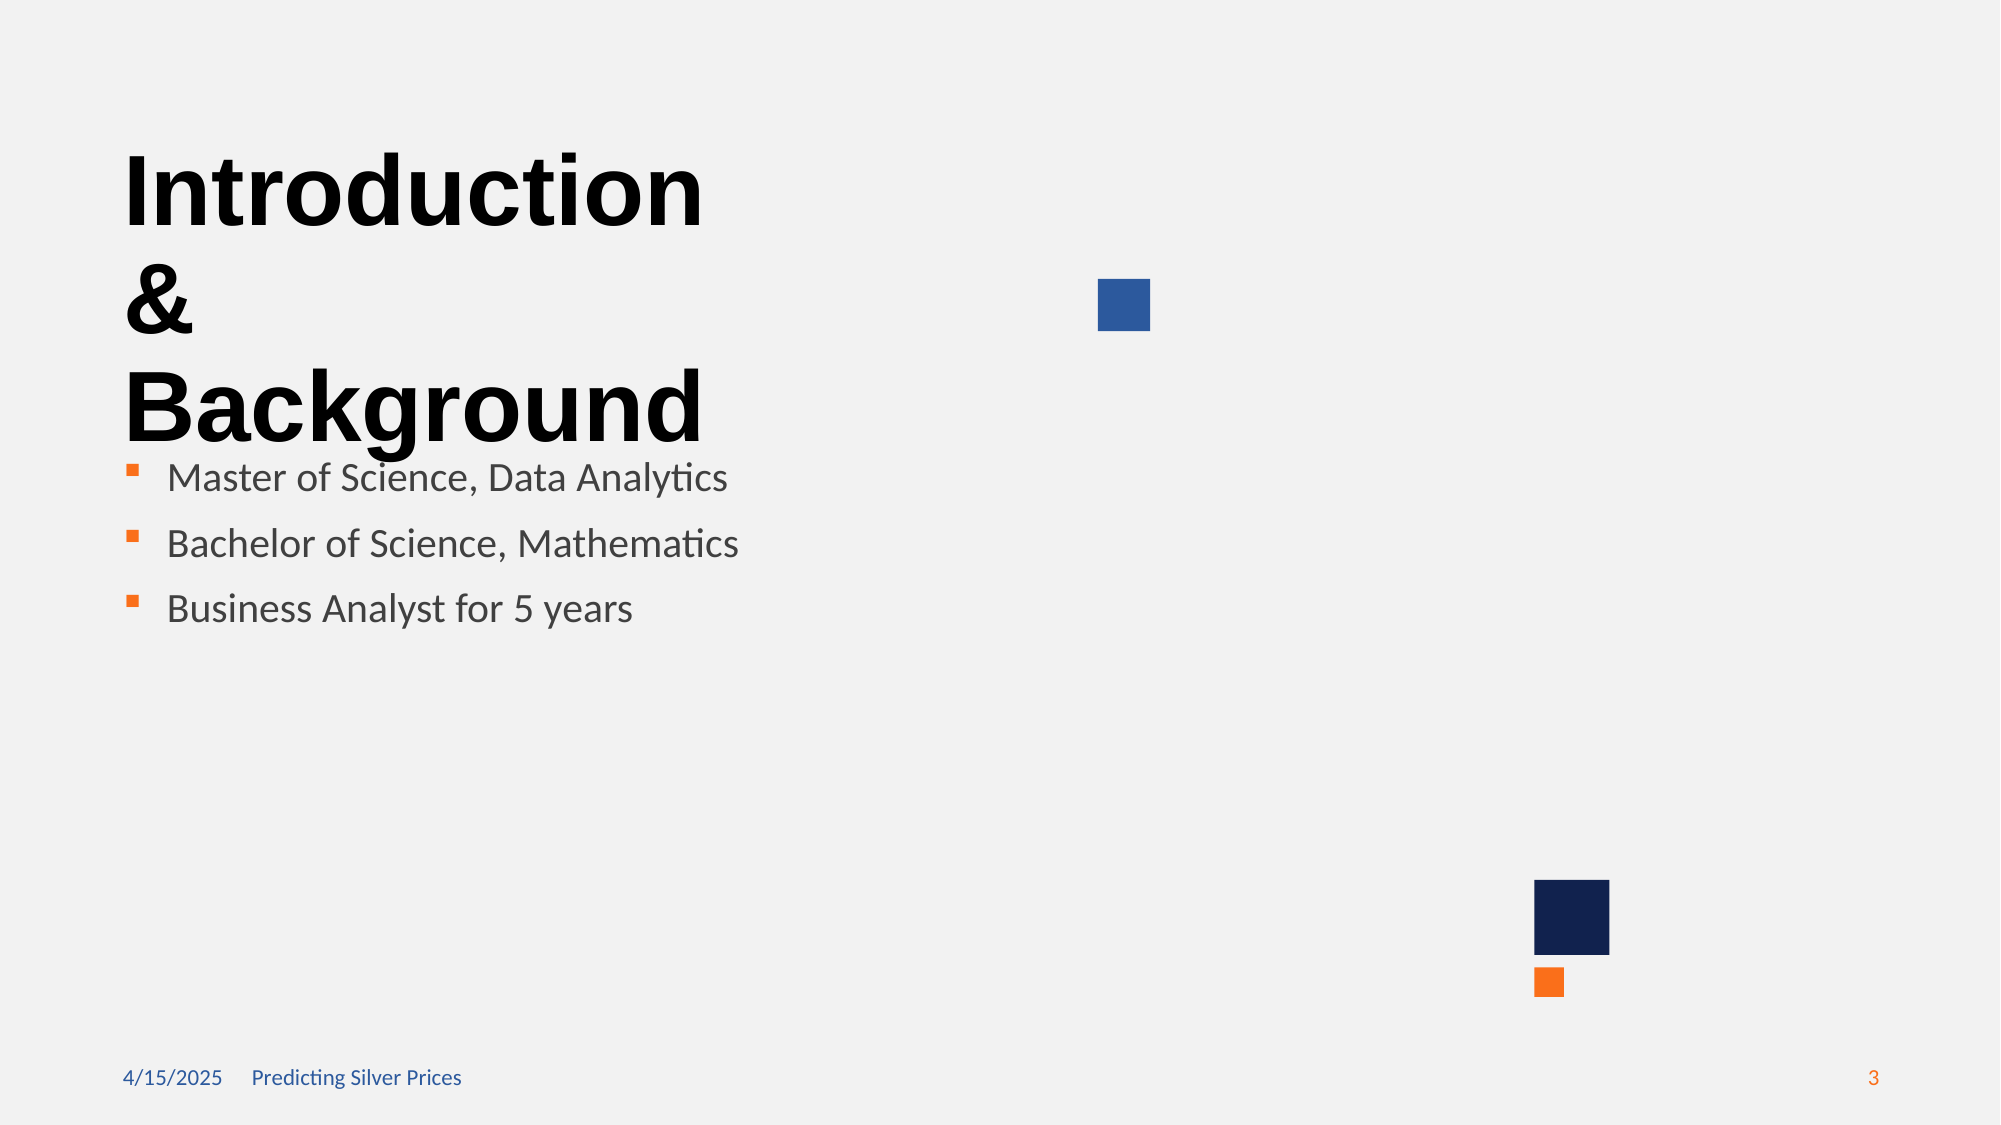

# Introduction & Background
Master of Science, Data Analytics
Bachelor of Science, Mathematics
Business Analyst for 5 years